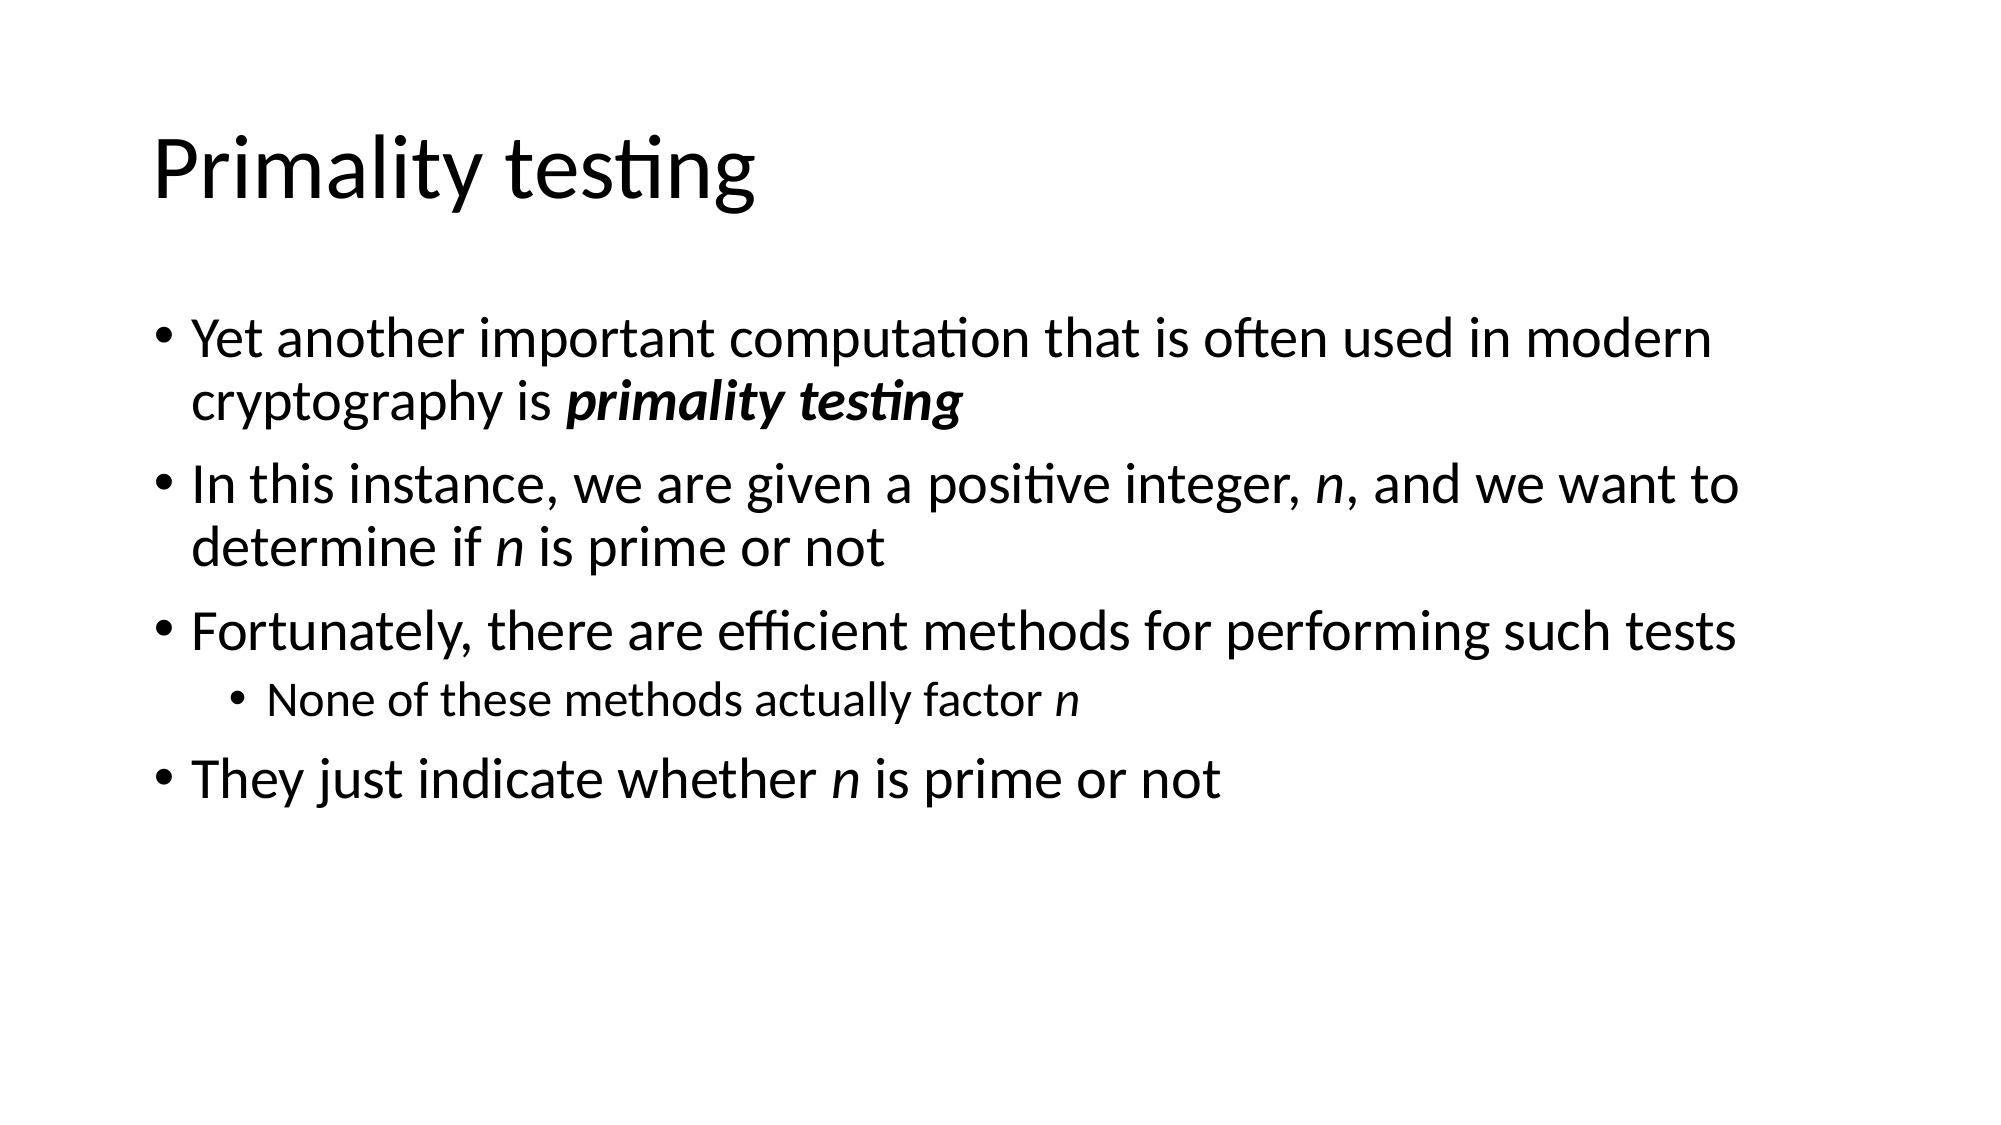

# Primality testing
Yet another important computation that is often used in modern cryptography is primality testing
In this instance, we are given a positive integer, n, and we want to determine if n is prime or not
Fortunately, there are efficient methods for performing such tests
None of these methods actually factor n
They just indicate whether n is prime or not